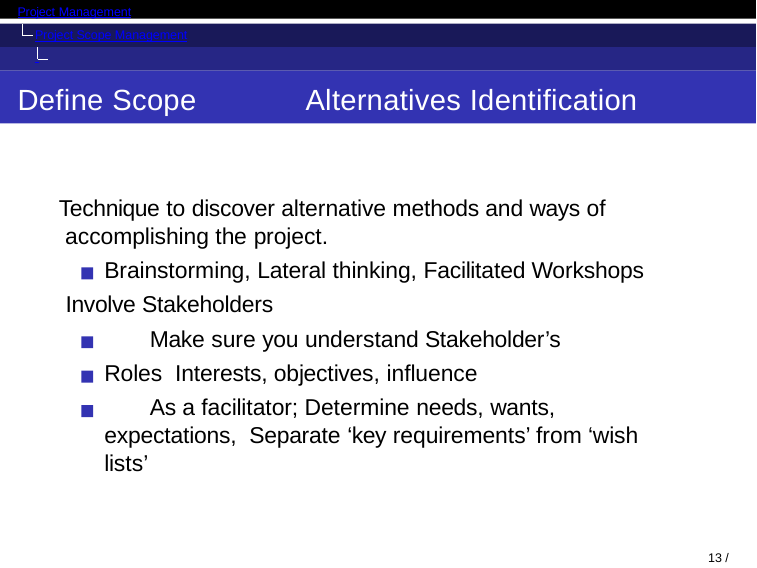

Project Management
Project Scope Management  Introduction

Define Scope
Alternatives Identification
Technique to discover alternative methods and ways of  accomplishing the project.
Brainstorming, Lateral thinking, Facilitated Workshops  Involve Stakeholders
Make sure you understand Stakeholder’s Roles  Interests, objectives, influence
As a facilitator; Determine needs, wants, expectations,  Separate ‘key requirements’ from ‘wish lists’

13 / 53